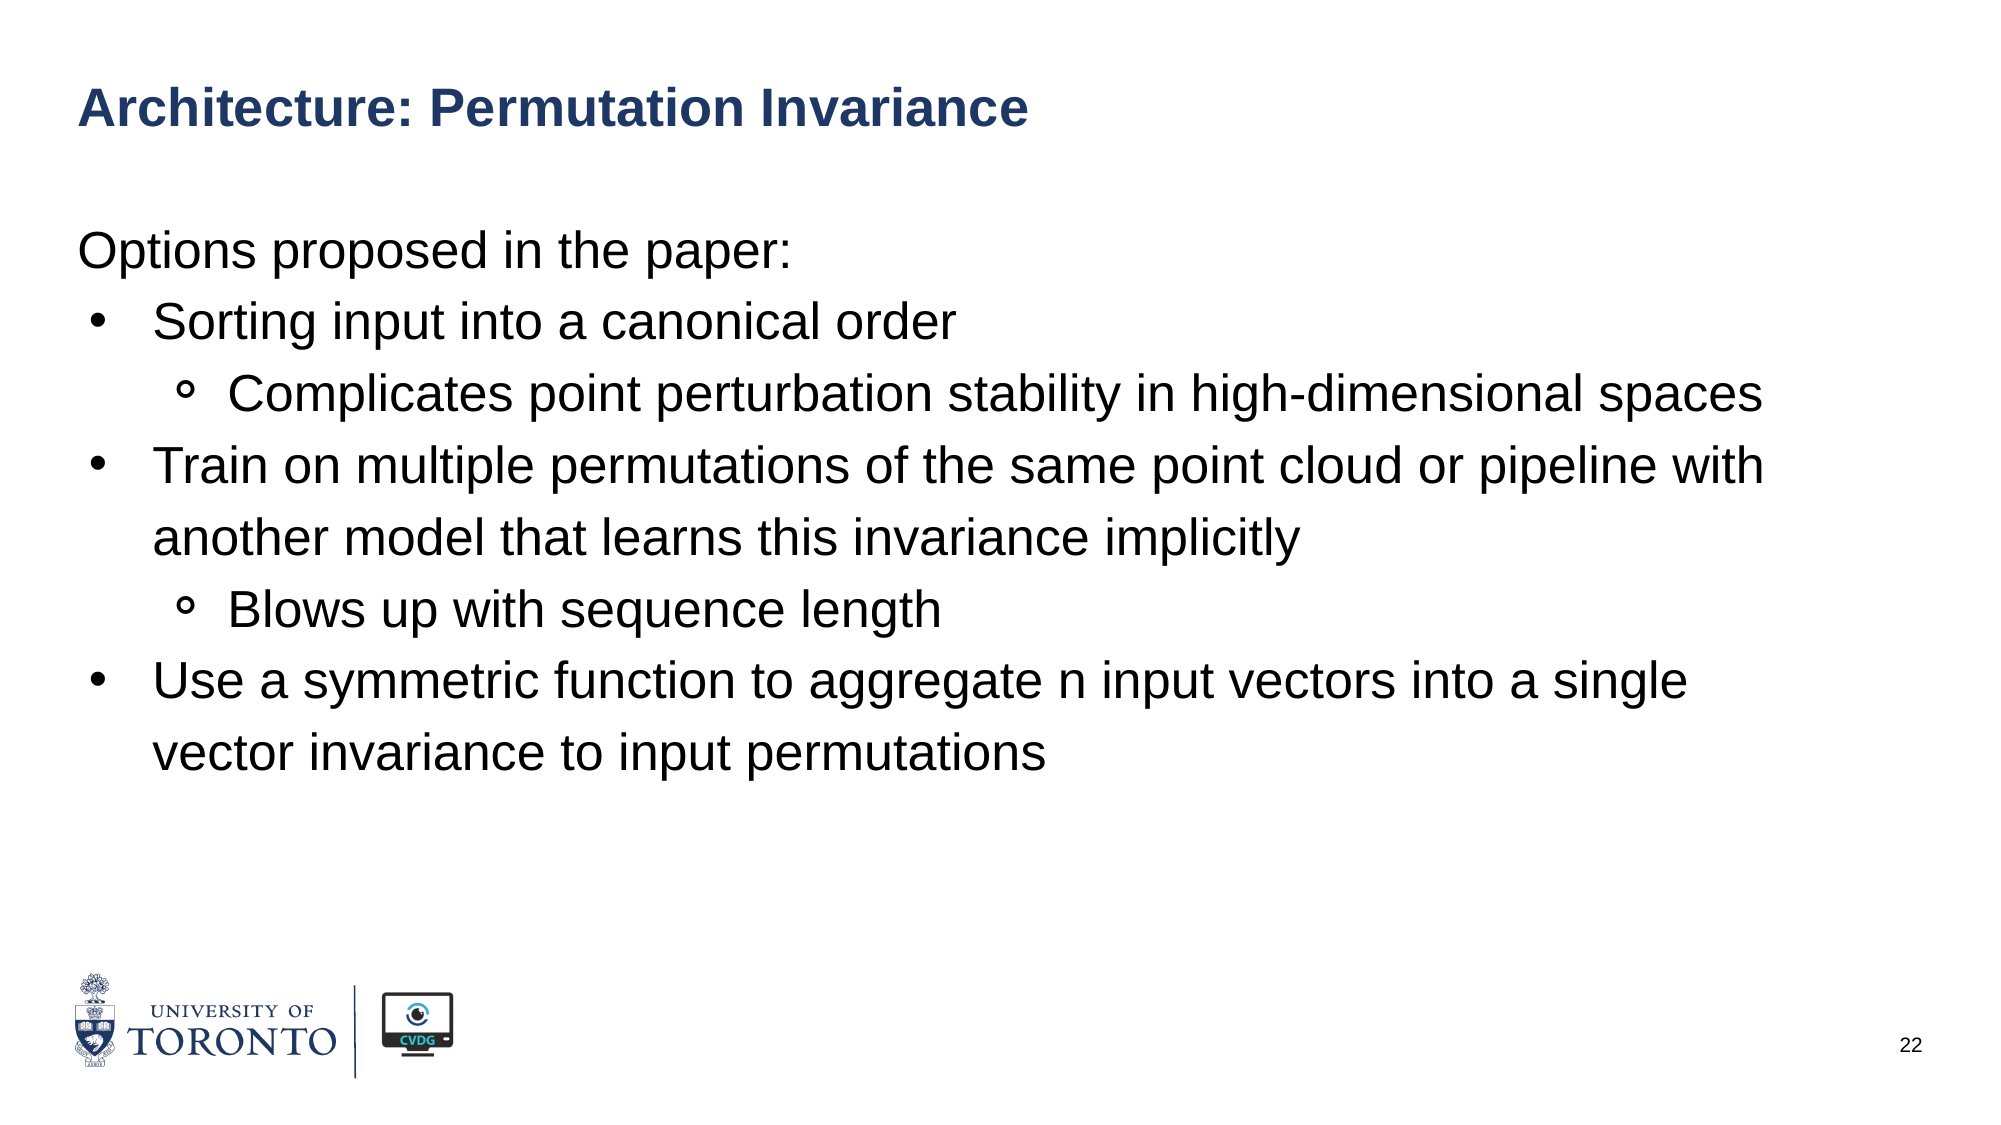

# Architecture: Permutation Invariance
Options proposed in the paper:
Sorting input into a canonical order
Complicates point perturbation stability in high-dimensional spaces
Train on multiple permutations of the same point cloud or pipeline with another model that learns this invariance implicitly
Blows up with sequence length
Use a symmetric function to aggregate n input vectors into a single vector invariance to input permutations
22